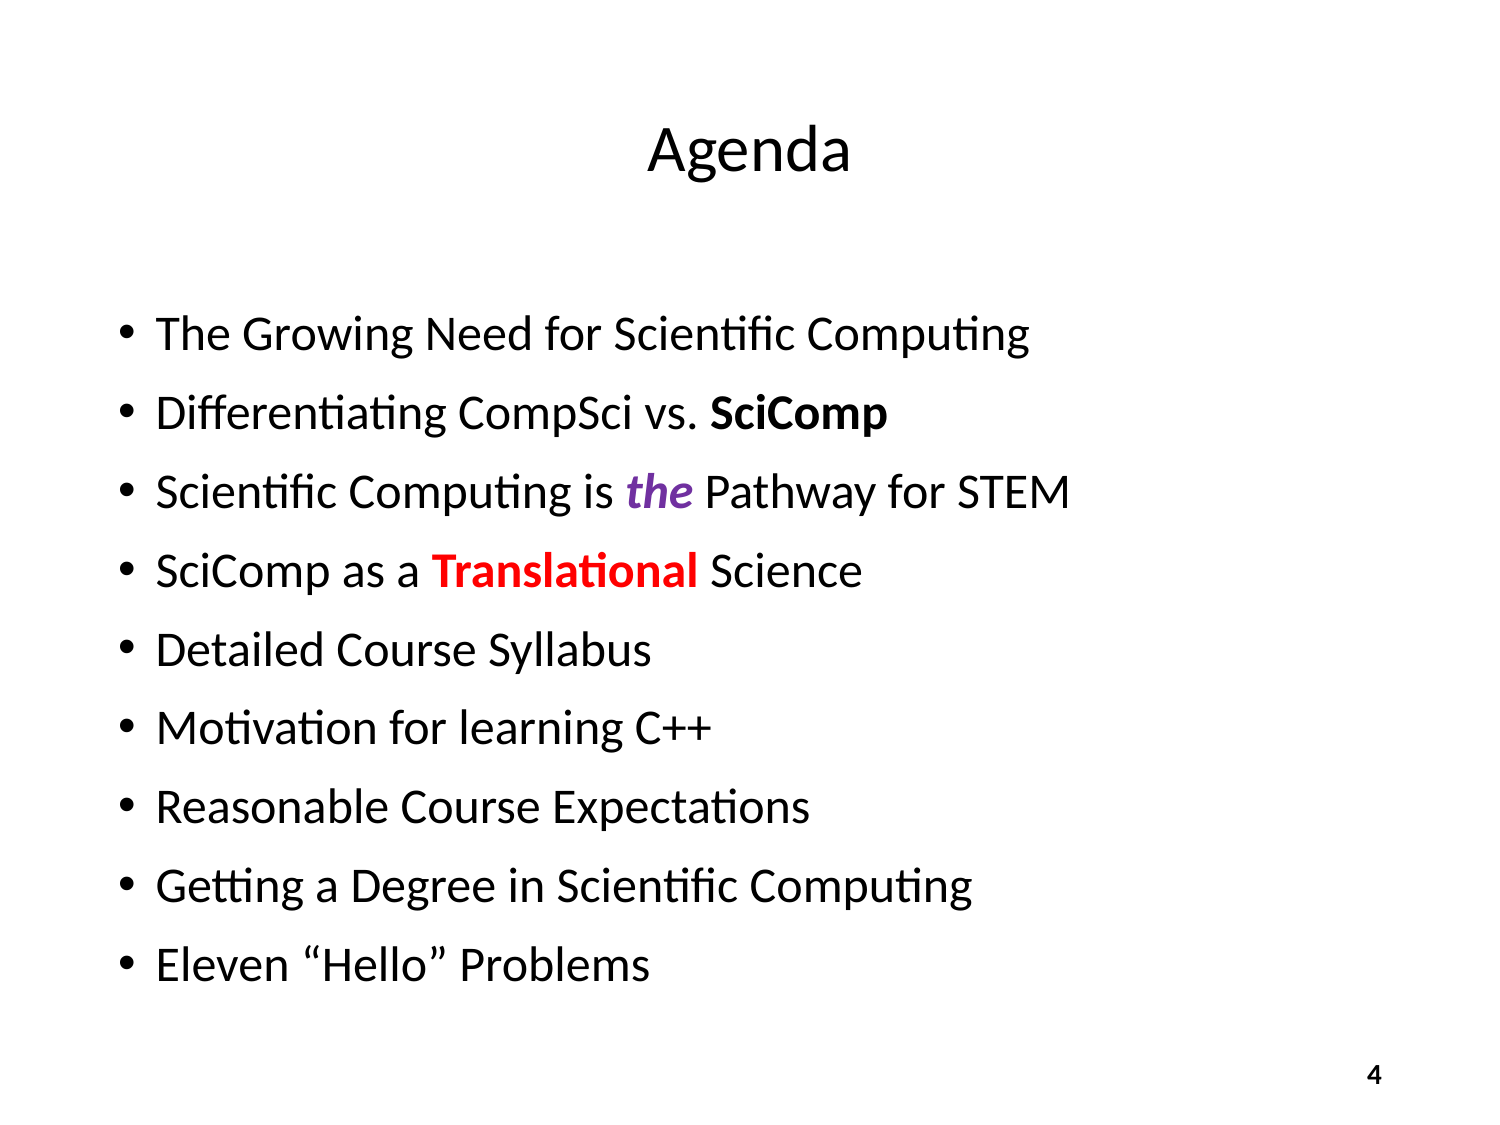

# Agenda
The Growing Need for Scientific Computing
Differentiating CompSci vs. SciComp
Scientific Computing is the Pathway for STEM
SciComp as a Translational Science
Detailed Course Syllabus
Motivation for learning C++
Reasonable Course Expectations
Getting a Degree in Scientific Computing
Eleven “Hello” Problems
4